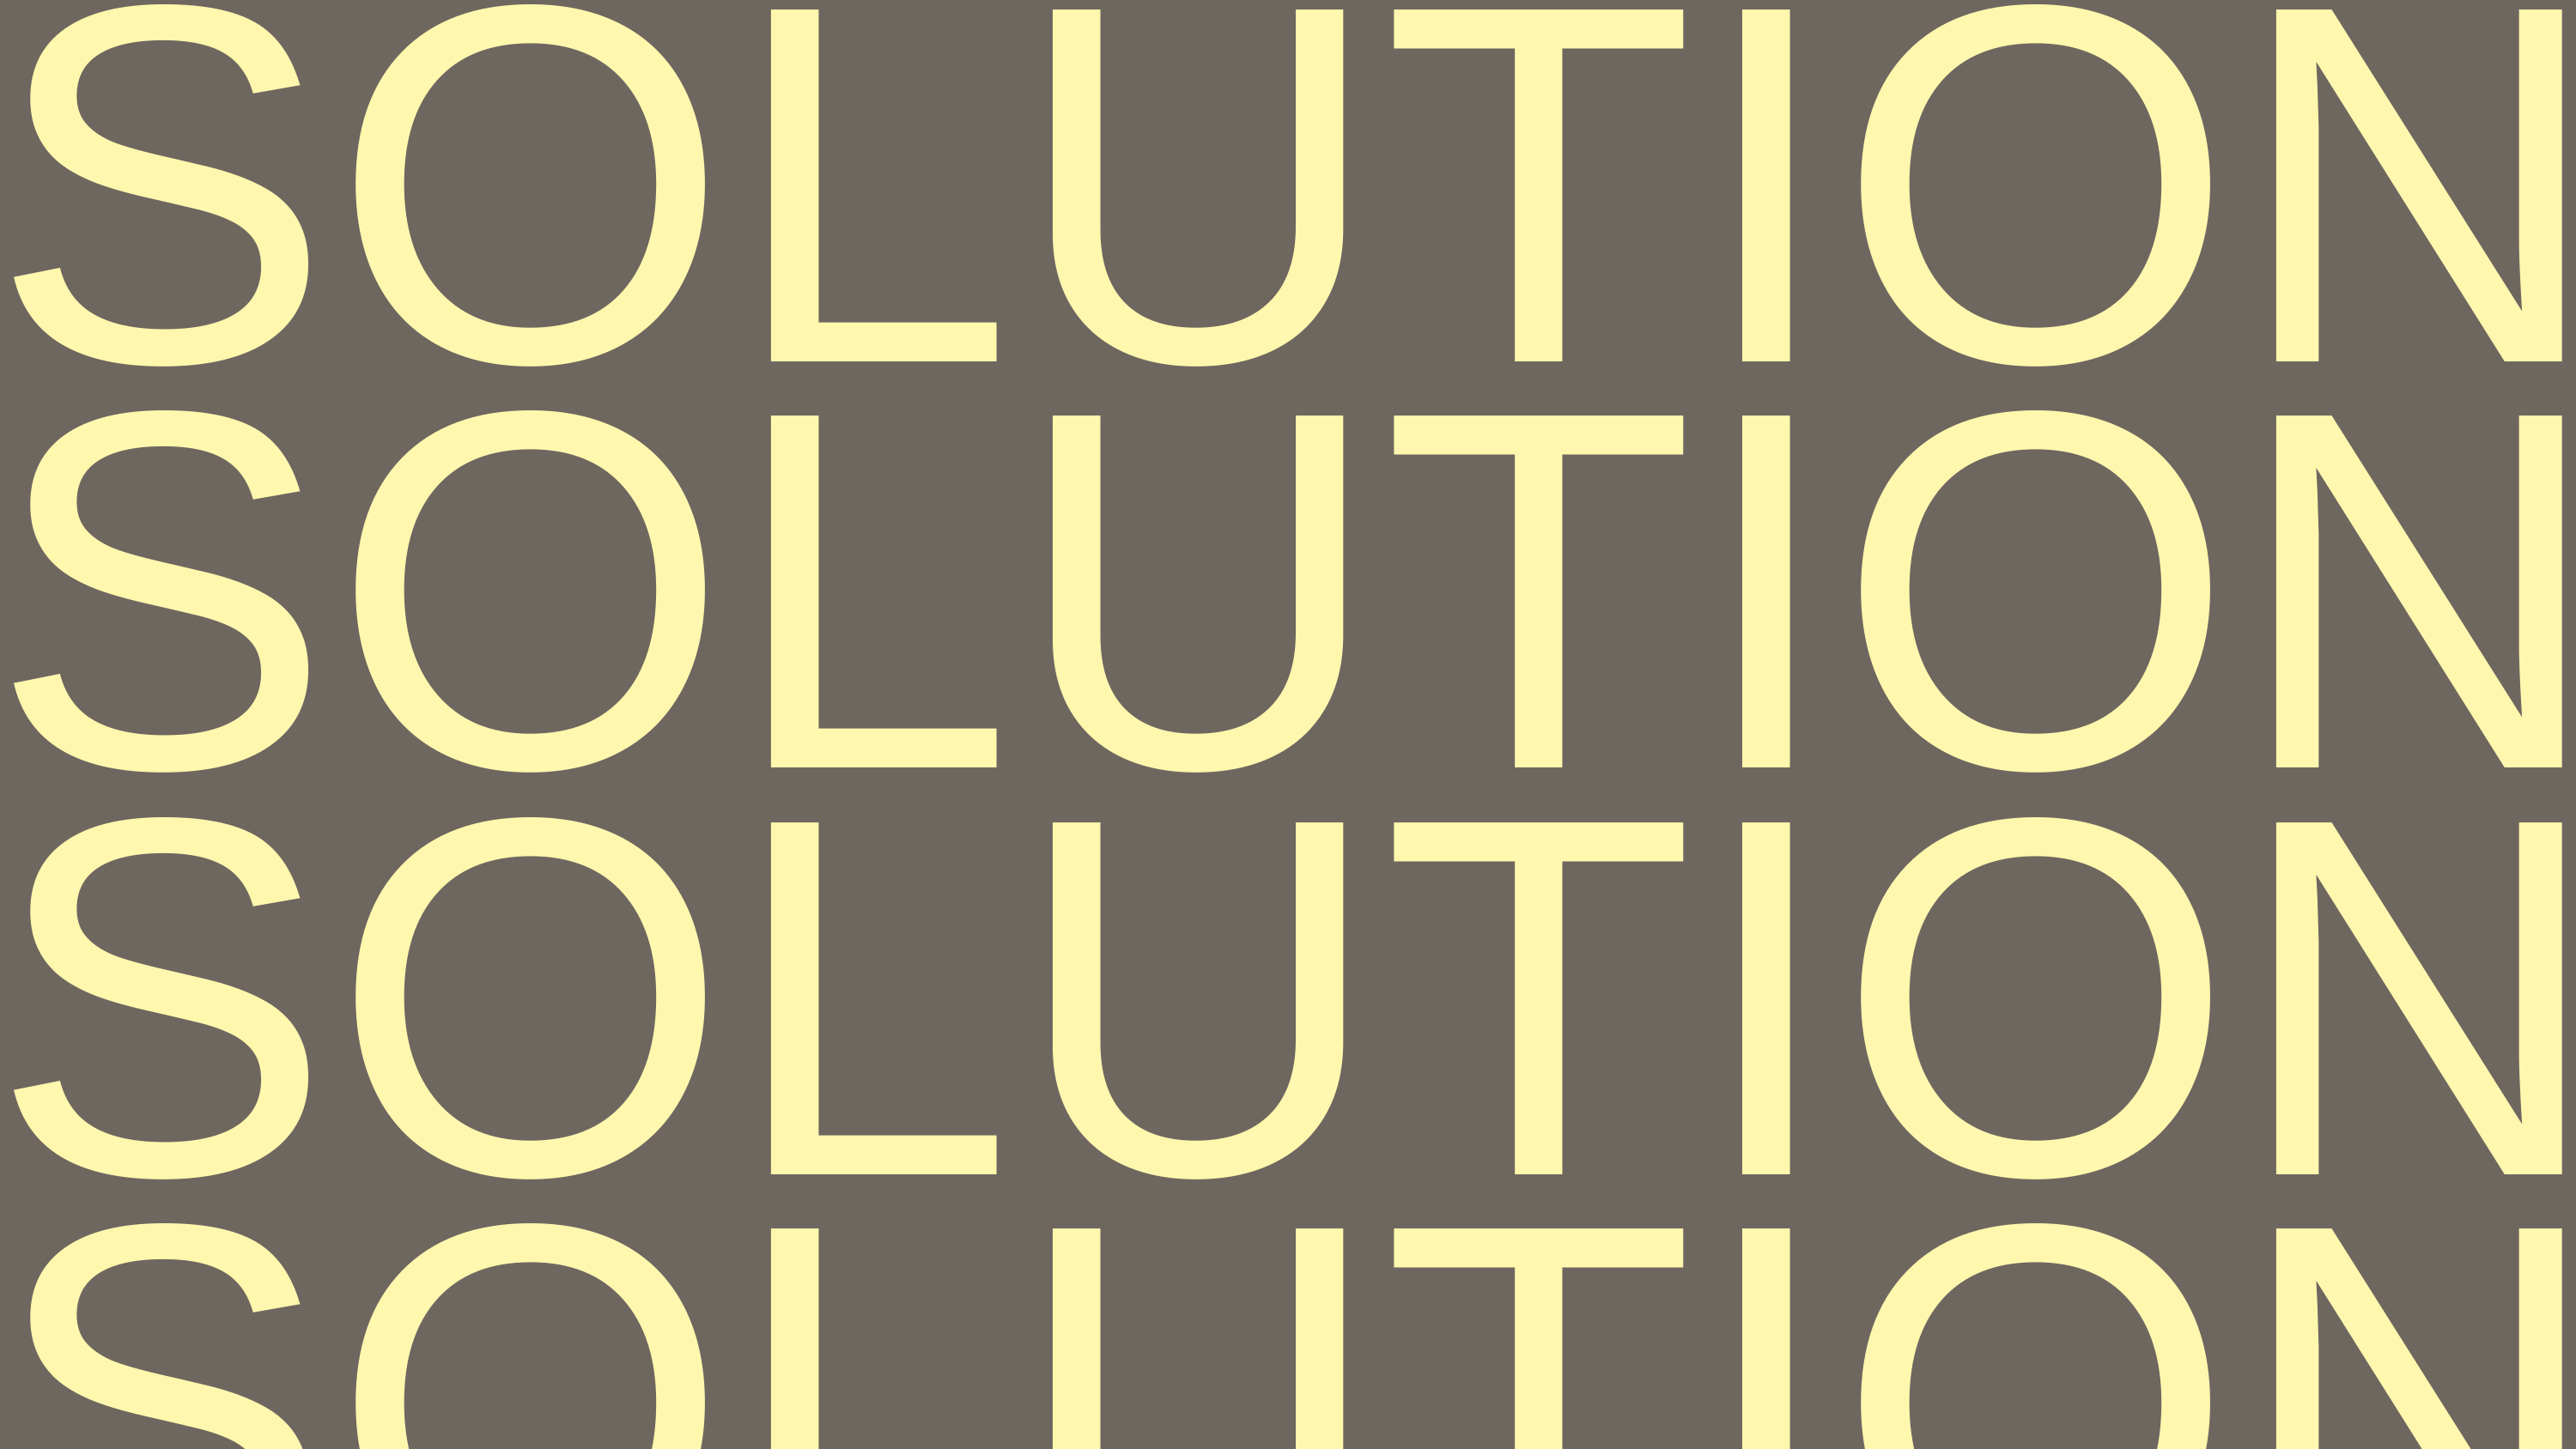

CHALLENGES
CHALLENGES
CHALLENGES
CHALLENGES
CHALLENGES
Clarity: Making RTS lanes understandable at a glance

Real-time pressure: Balancing difficulty with usability

Content overflow: Too many events/cards on small screen
SOLUTION
MINIMAL
SOLUTION
SOLUTIONS
MINIMAL
SOLUTION
SOLUTION

Minimalism: 7-slot timeline, limit visible orders

Adjustable timer: Plan-time tuning per difficulty

Label & color: Each lane, each event clearly marked